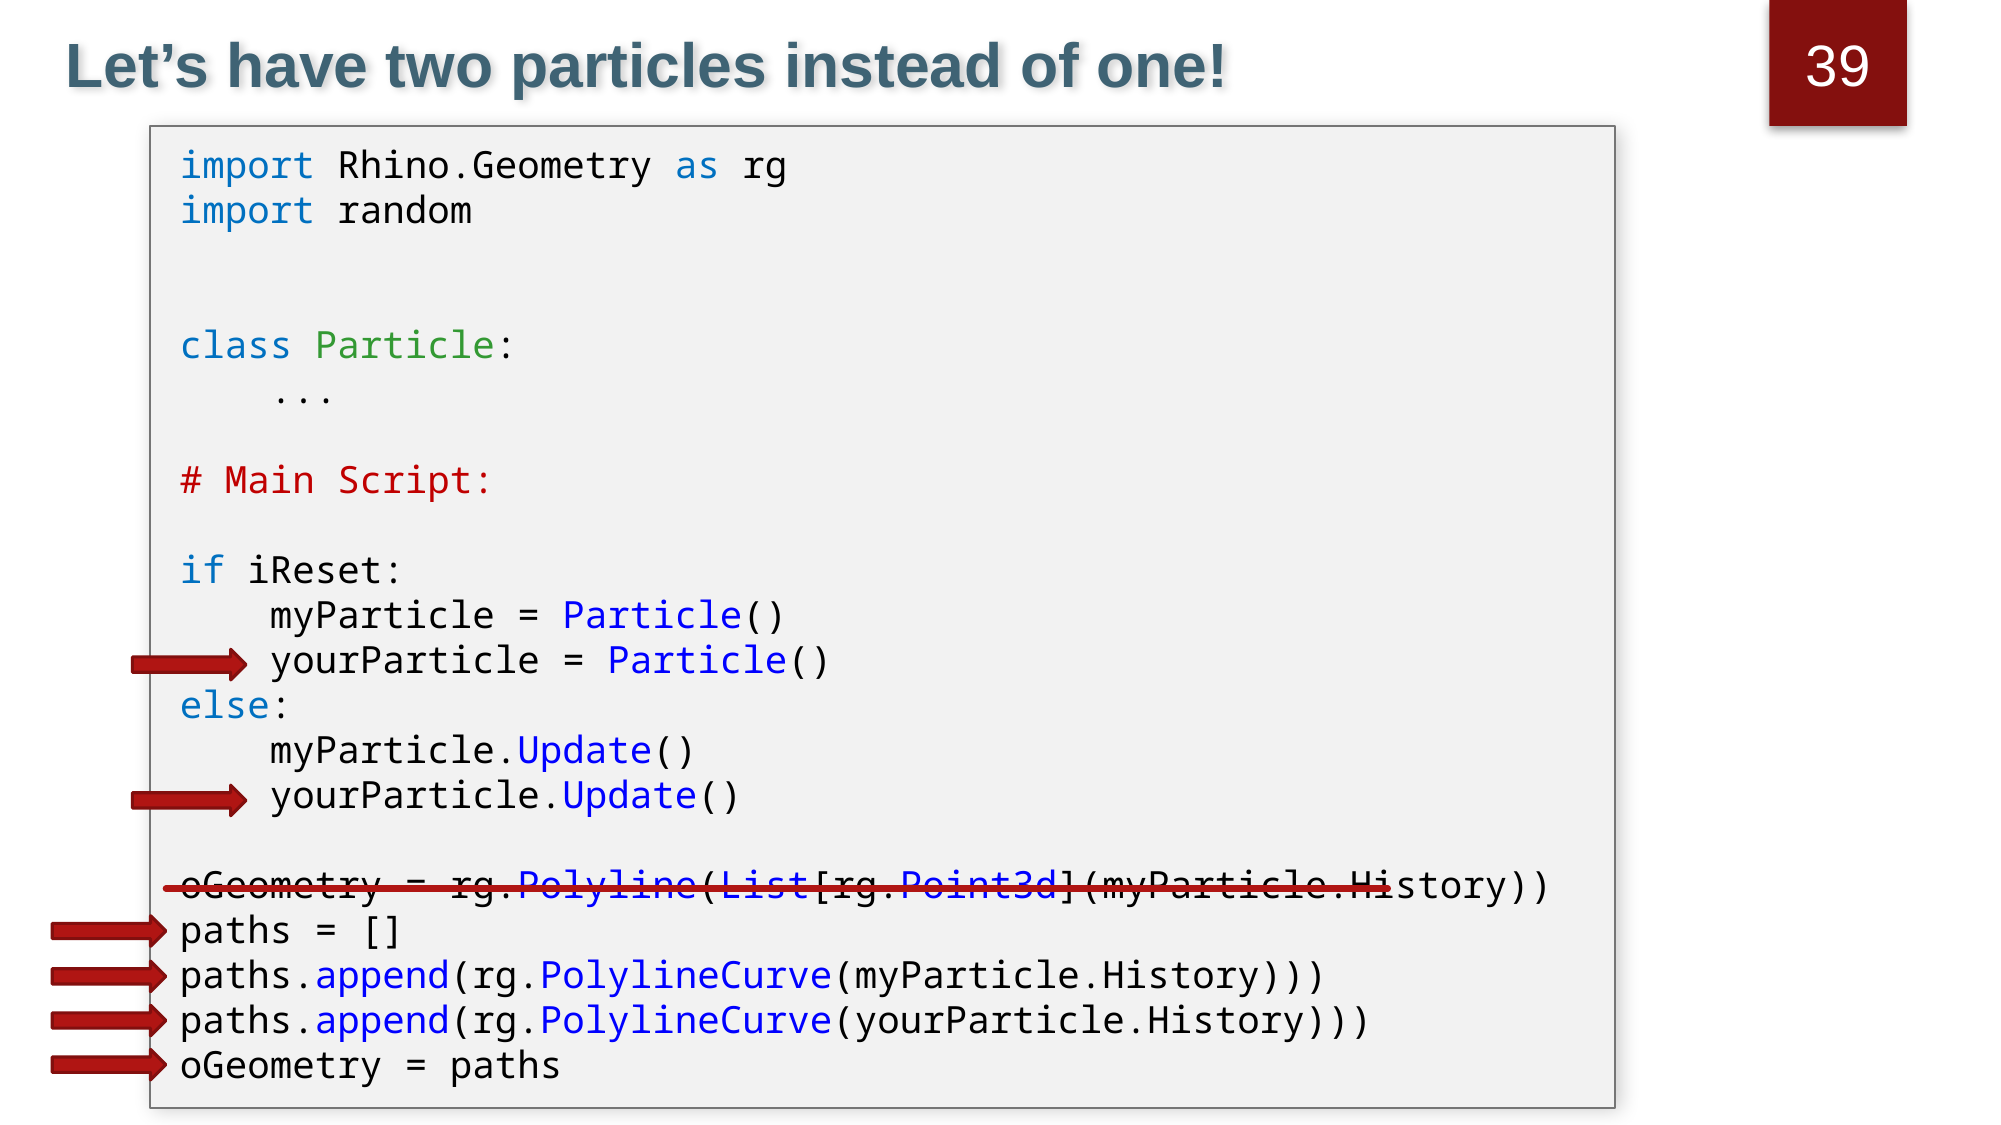

39
# Let’s have two particles instead of one!
import Rhino.Geometry as rg
import random

class Particle:
    ...

# Main Script:

if iReset:
    myParticle = Particle()
    yourParticle = Particle()
else:
    myParticle.Update()
    yourParticle.Update()

oGeometry = rg.Polyline(List[rg.Point3d](myParticle.History))
paths = []
paths.append(rg.PolylineCurve(myParticle.History)))
paths.append(rg.PolylineCurve(yourParticle.History)))
oGeometry = paths